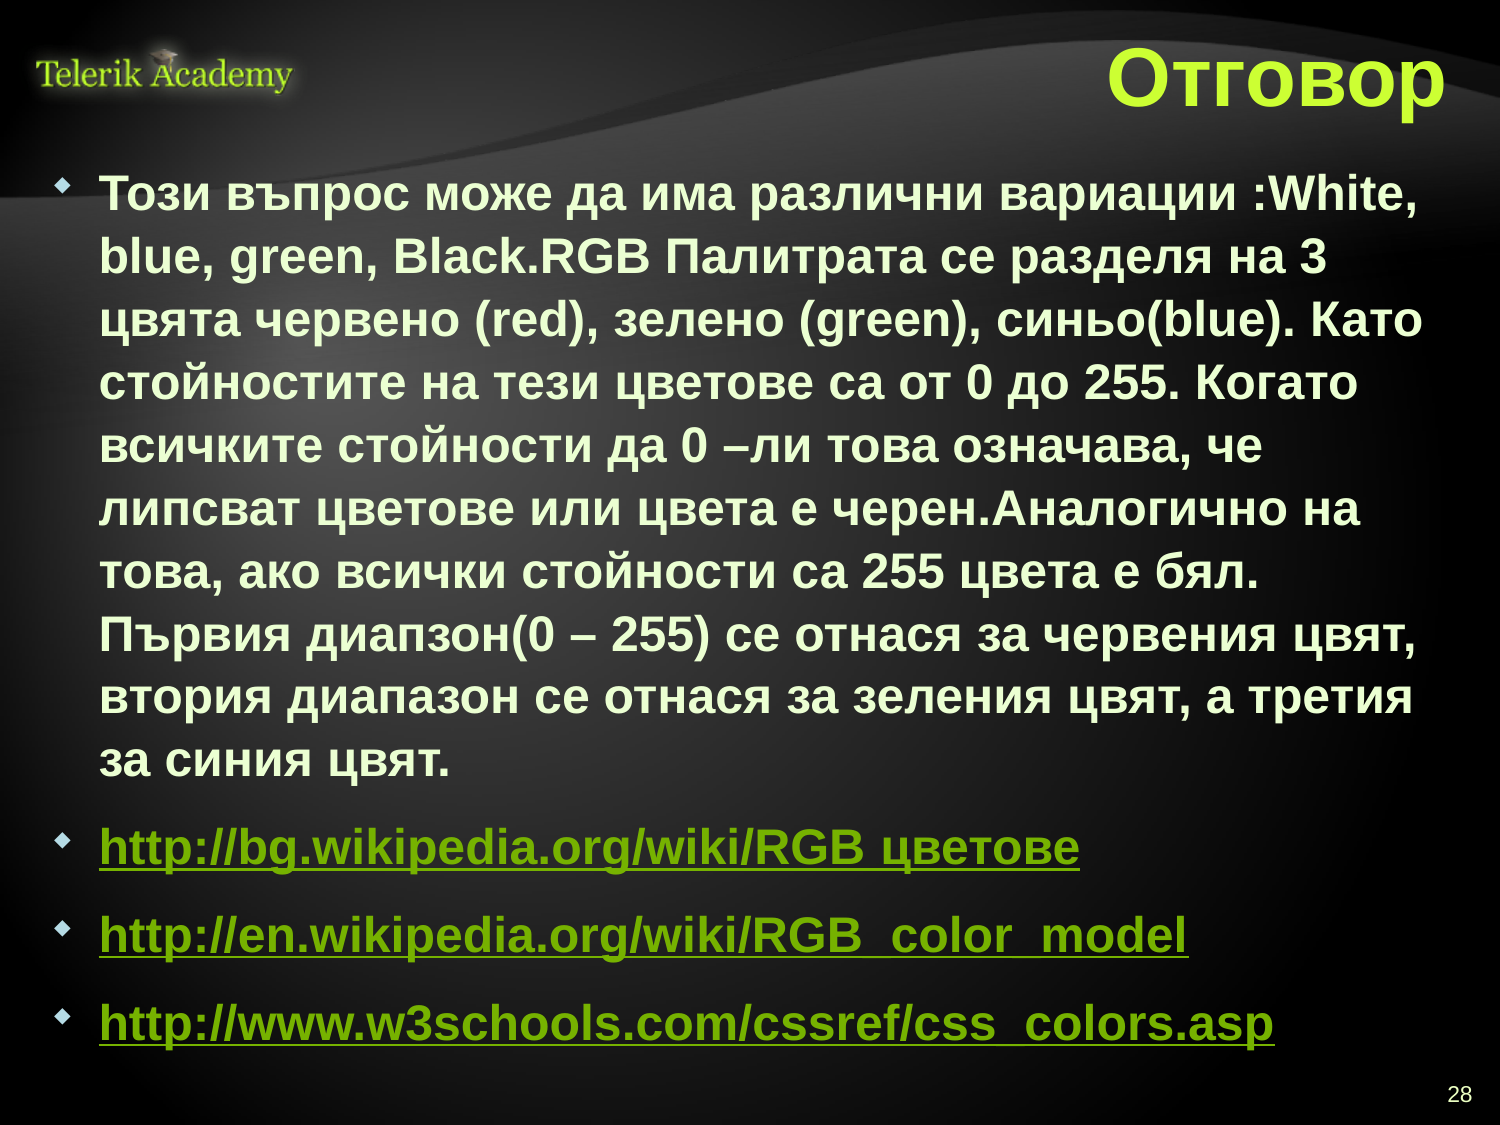

# Отговор
Този въпрос може да има различни вариации :White, blue, green, Black.RGB Палитрата се разделя на 3 цвята червено (red), зелено (green), синьо(blue). Като стойностите на тези цветове са от 0 до 255. Когато всичките стойности да 0 –ли това означава, че липсват цветове или цвета е черен.Аналогично на това, ако всички стойности са 255 цвета е бял. Първия диапзон(0 – 255) се отнася за червения цвят, втория диапазон се отнася за зеления цвят, а третия за синия цвят.
http://bg.wikipedia.org/wiki/RGB цветове
http://en.wikipedia.org/wiki/RGB_color_model
http://www.w3schools.com/cssref/css_colors.asp
28